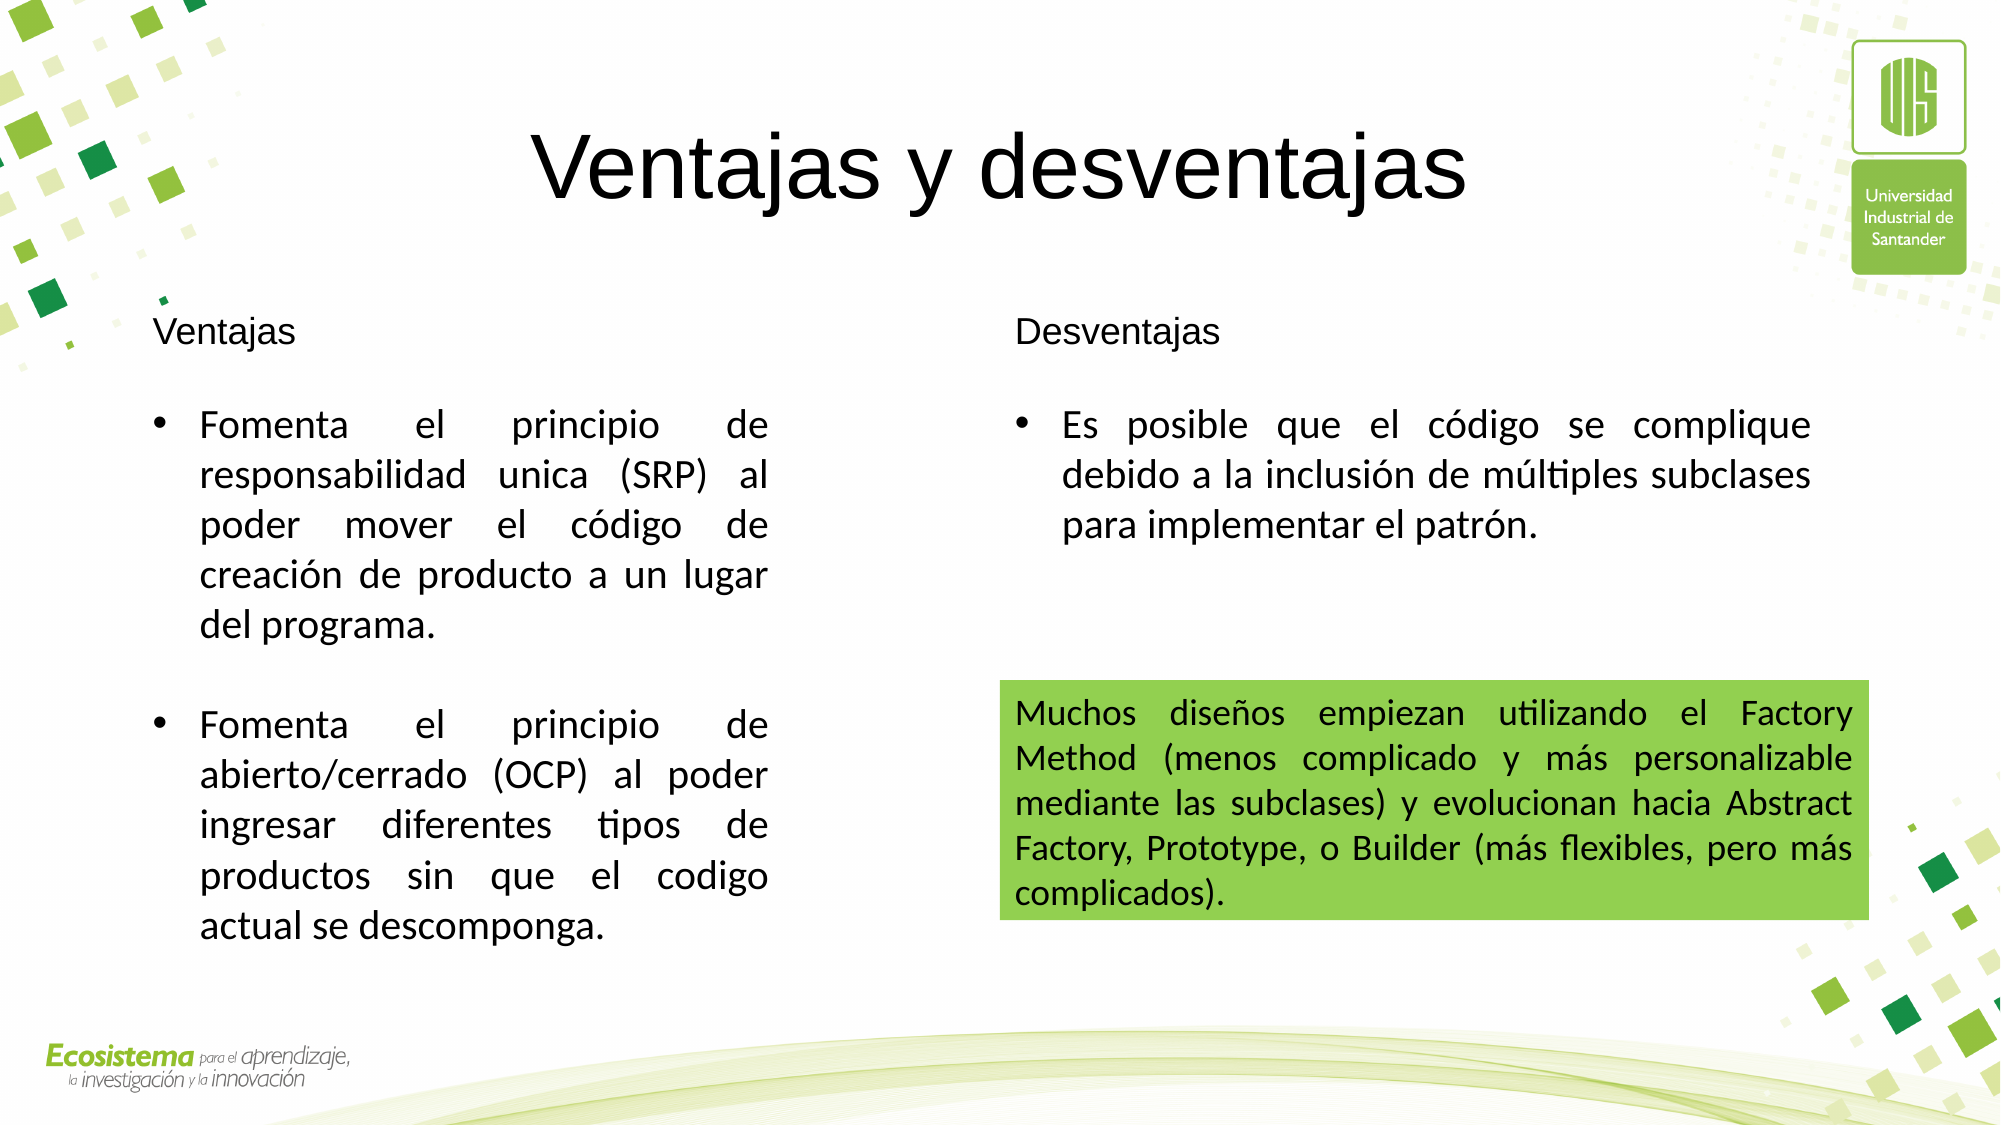

# Ventajas y desventajas
Desventajas

Es posible que el código se complique debido a la inclusión de múltiples subclases para implementar el patrón.
Ventajas

Fomenta el principio de responsabilidad unica (SRP) al poder mover el código de creación de producto a un lugar del programa.

Fomenta el principio de abierto/cerrado (OCP) al poder ingresar diferentes tipos de productos sin que el codigo actual se descomponga.
Muchos diseños empiezan utilizando el Factory Method (menos complicado y más personalizable mediante las subclases) y evolucionan hacia Abstract Factory, Prototype, o Builder (más flexibles, pero más complicados).